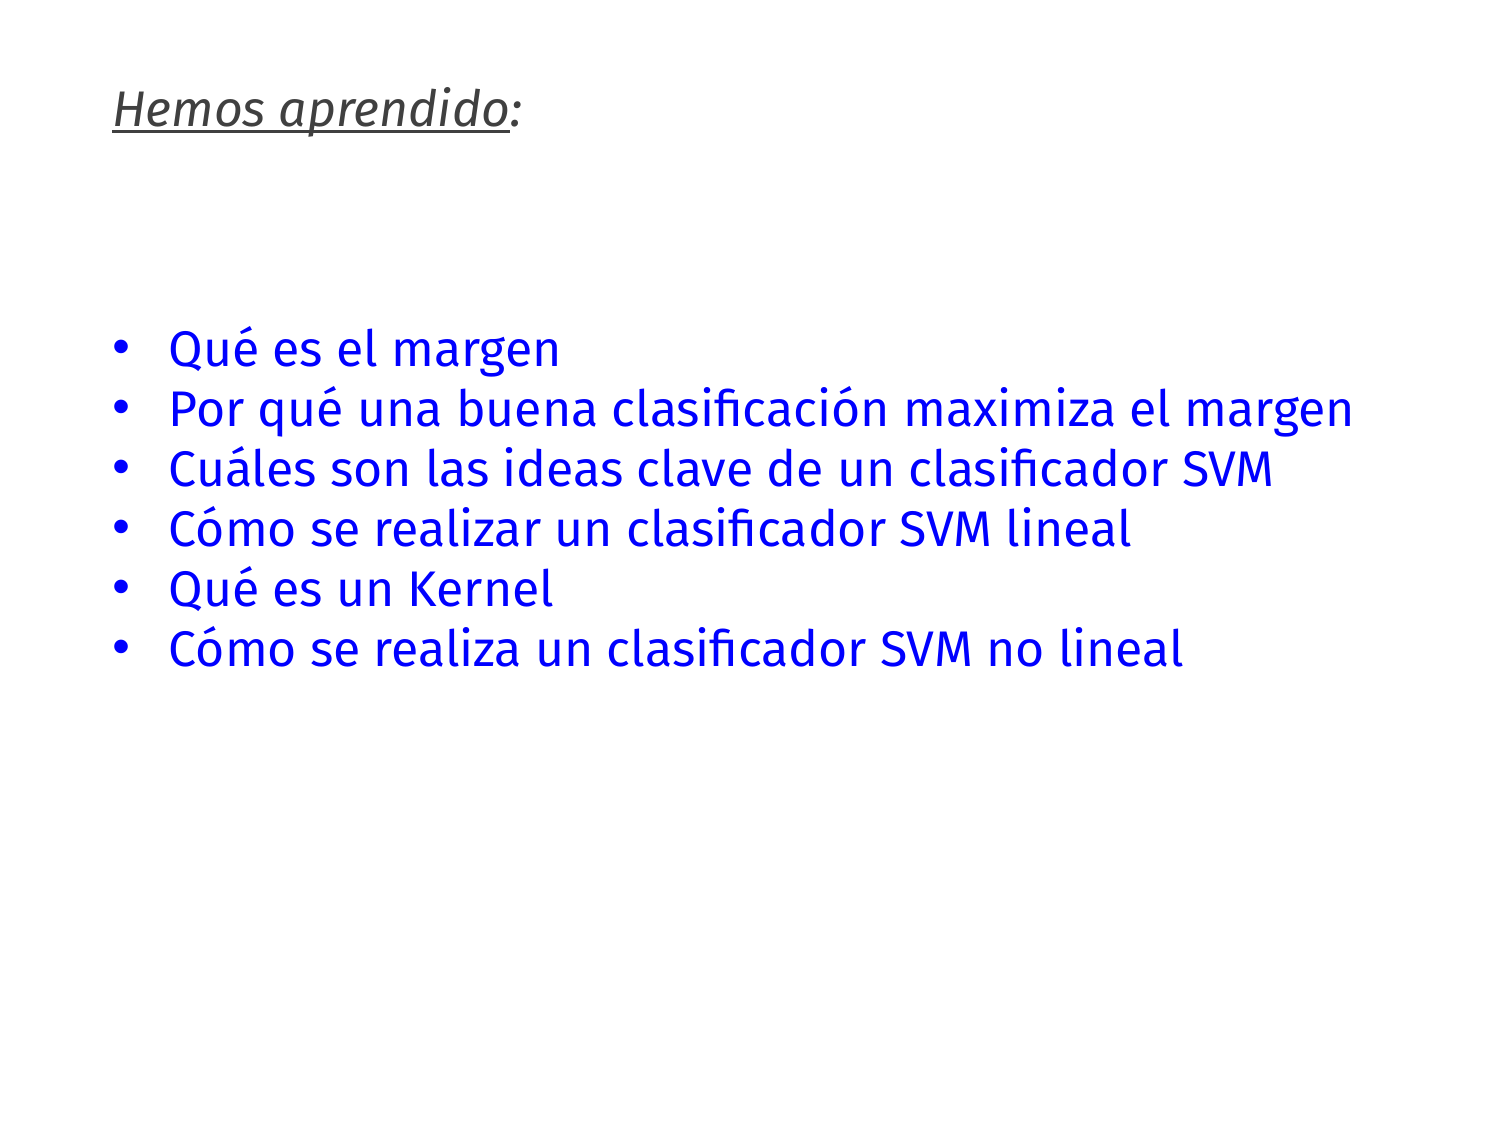

Hemos aprendido:

Qué es el margen
Por qué una buena clasificación maximiza el margen
Cuáles son las ideas clave de un clasificador SVM
Cómo se realizar un clasificador SVM lineal
Qué es un Kernel
Cómo se realiza un clasificador SVM no lineal